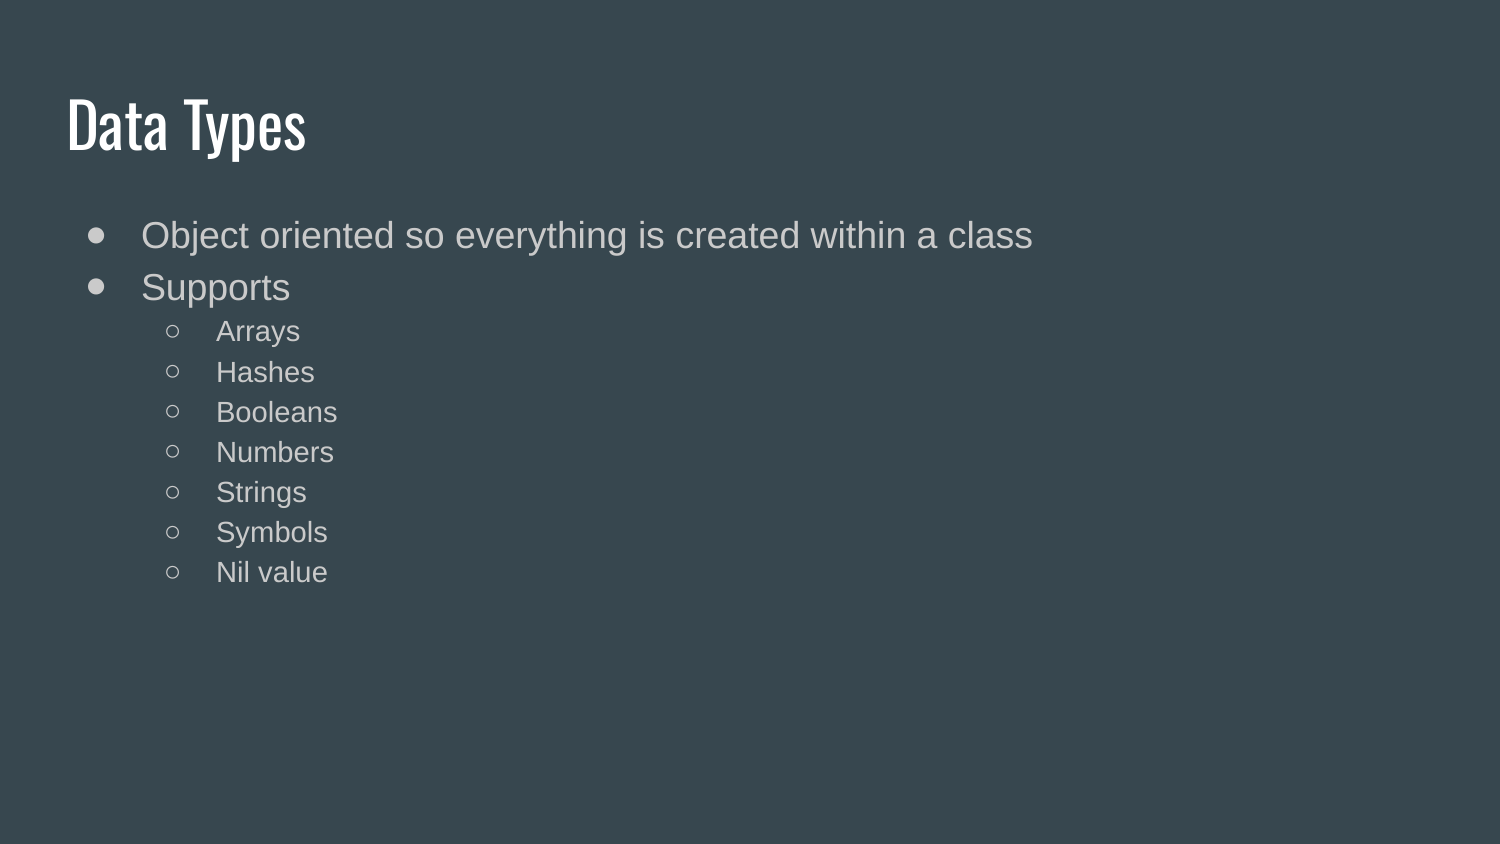

# Data Types
Object oriented so everything is created within a class
Supports
Arrays
Hashes
Booleans
Numbers
Strings
Symbols
Nil value